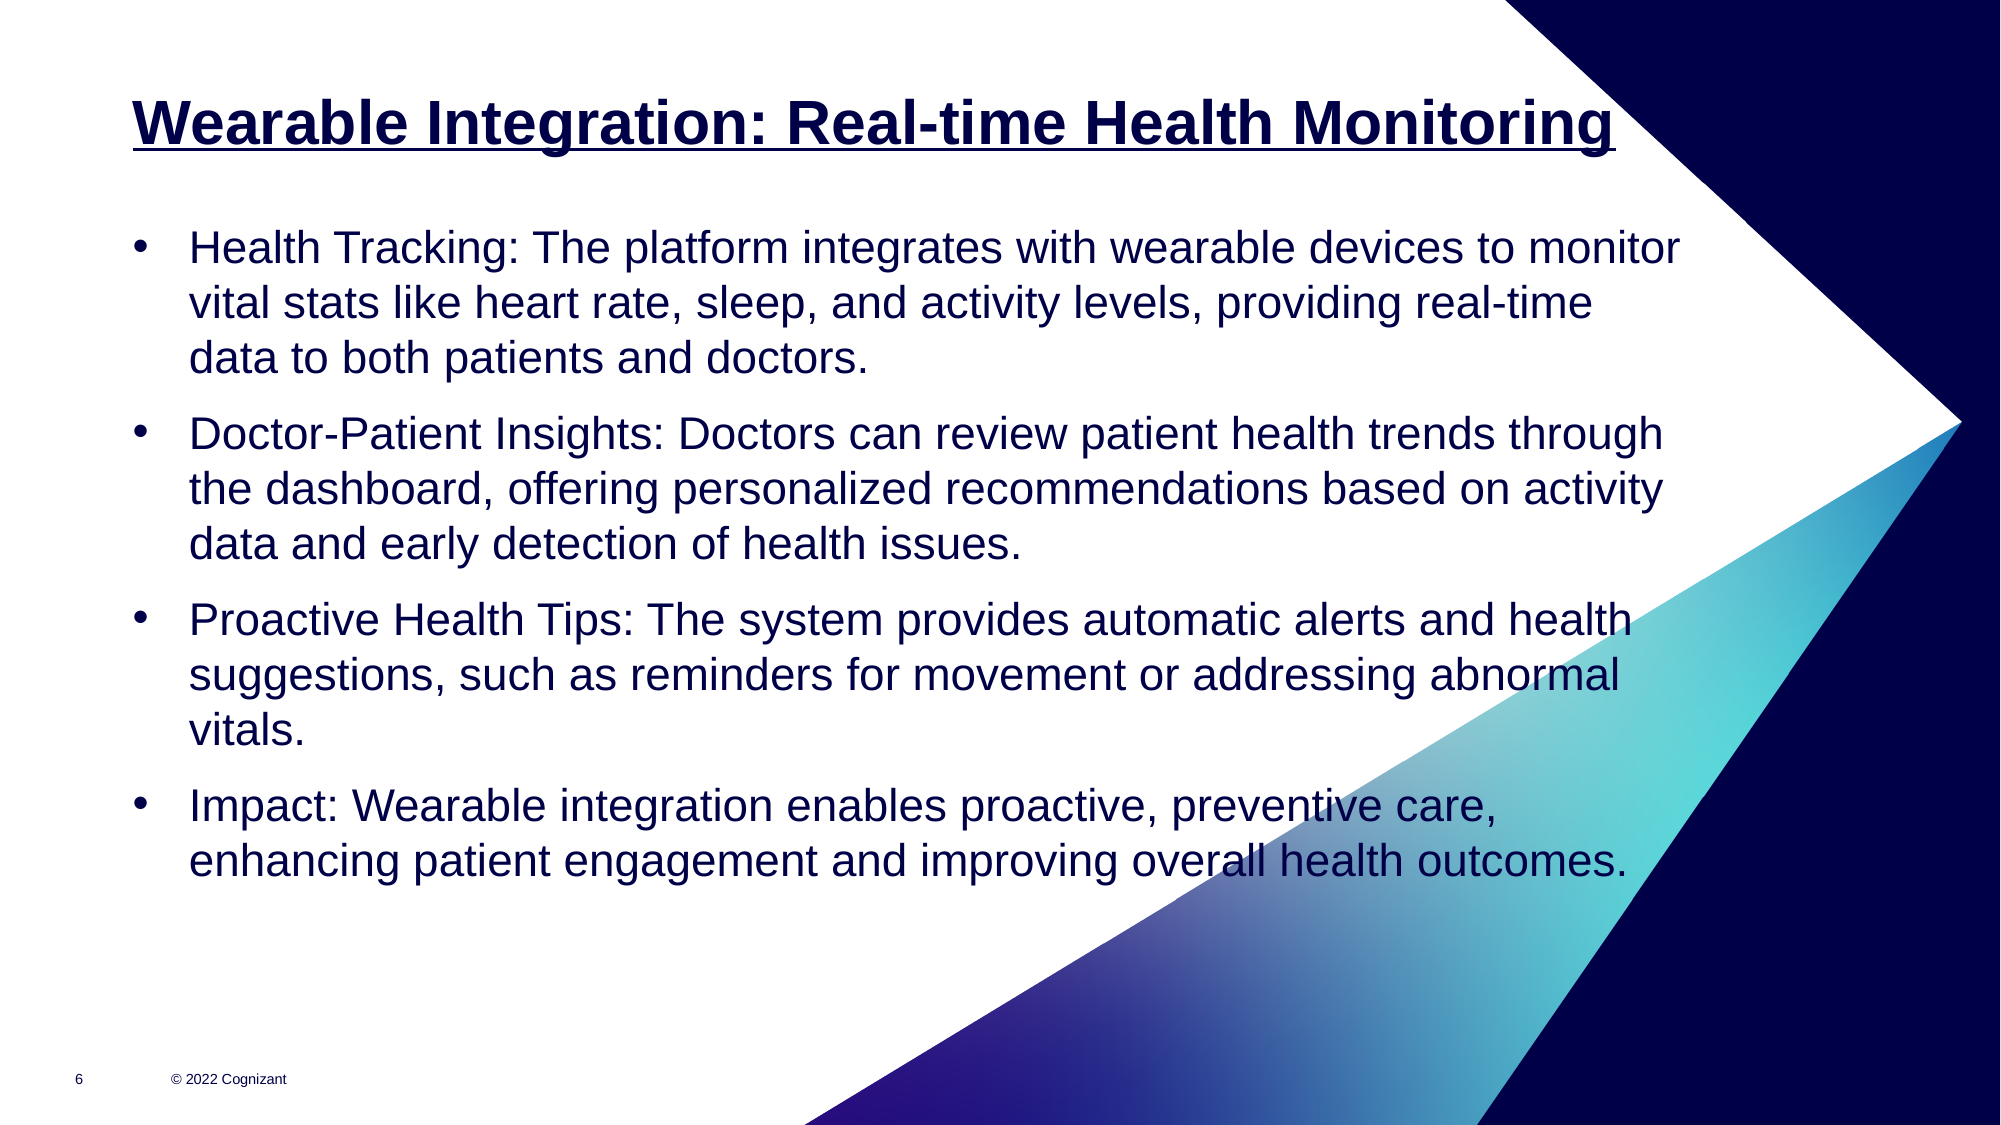

# Wearable Integration: Real-time Health Monitoring
Health Tracking: The platform integrates with wearable devices to monitor vital stats like heart rate, sleep, and activity levels, providing real-time data to both patients and doctors.
Doctor-Patient Insights: Doctors can review patient health trends through the dashboard, offering personalized recommendations based on activity data and early detection of health issues.
Proactive Health Tips: The system provides automatic alerts and health suggestions, such as reminders for movement or addressing abnormal vitals.
Impact: Wearable integration enables proactive, preventive care, enhancing patient engagement and improving overall health outcomes.
© 2022 Cognizant
6